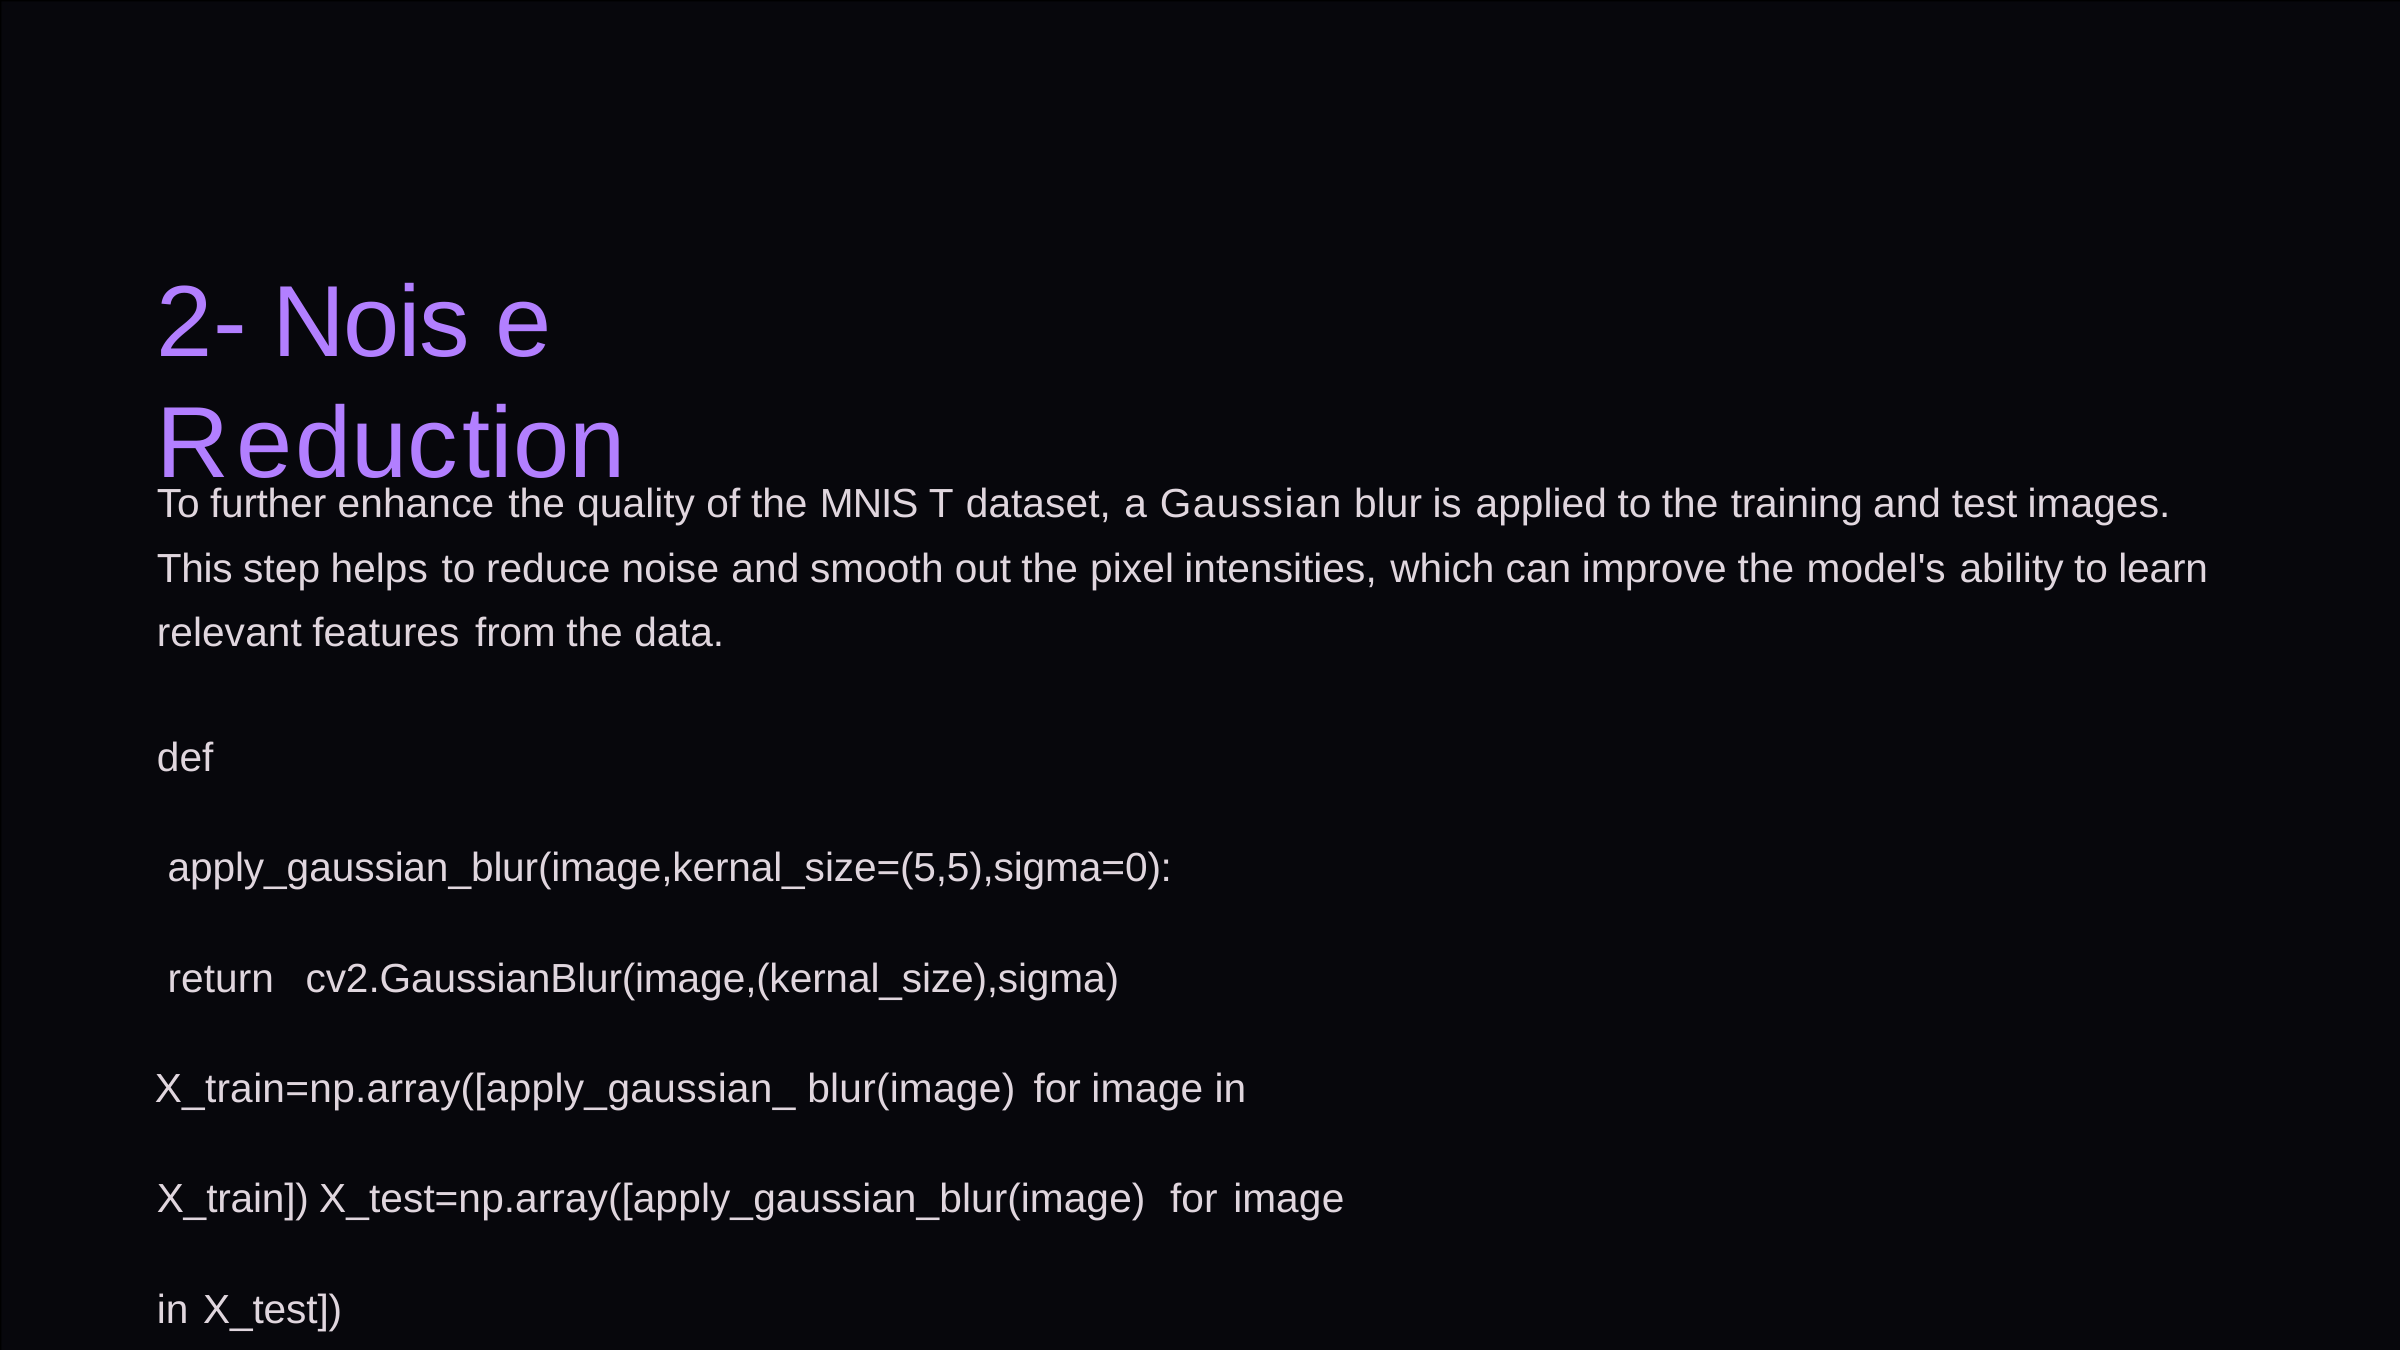

# 2- Nois e Reduction
To further enhance the quality of the MNIS T dataset, a Gaussian blur is applied to the training and test images. This step helps to reduce noise and smooth out the pixel intensities, which can improve the model's ability to learn relevant features from the data.
def apply_gaussian_blur(image,kernal_size=(5,5),sigma=0):  return  cv2.GaussianBlur(image,(kernal_size),sigma)
X_train=np.array([apply_gaussian_ blur(image) for image in X_train]) X_test=np.array([apply_gaussian_blur(image)  for image in X_test])